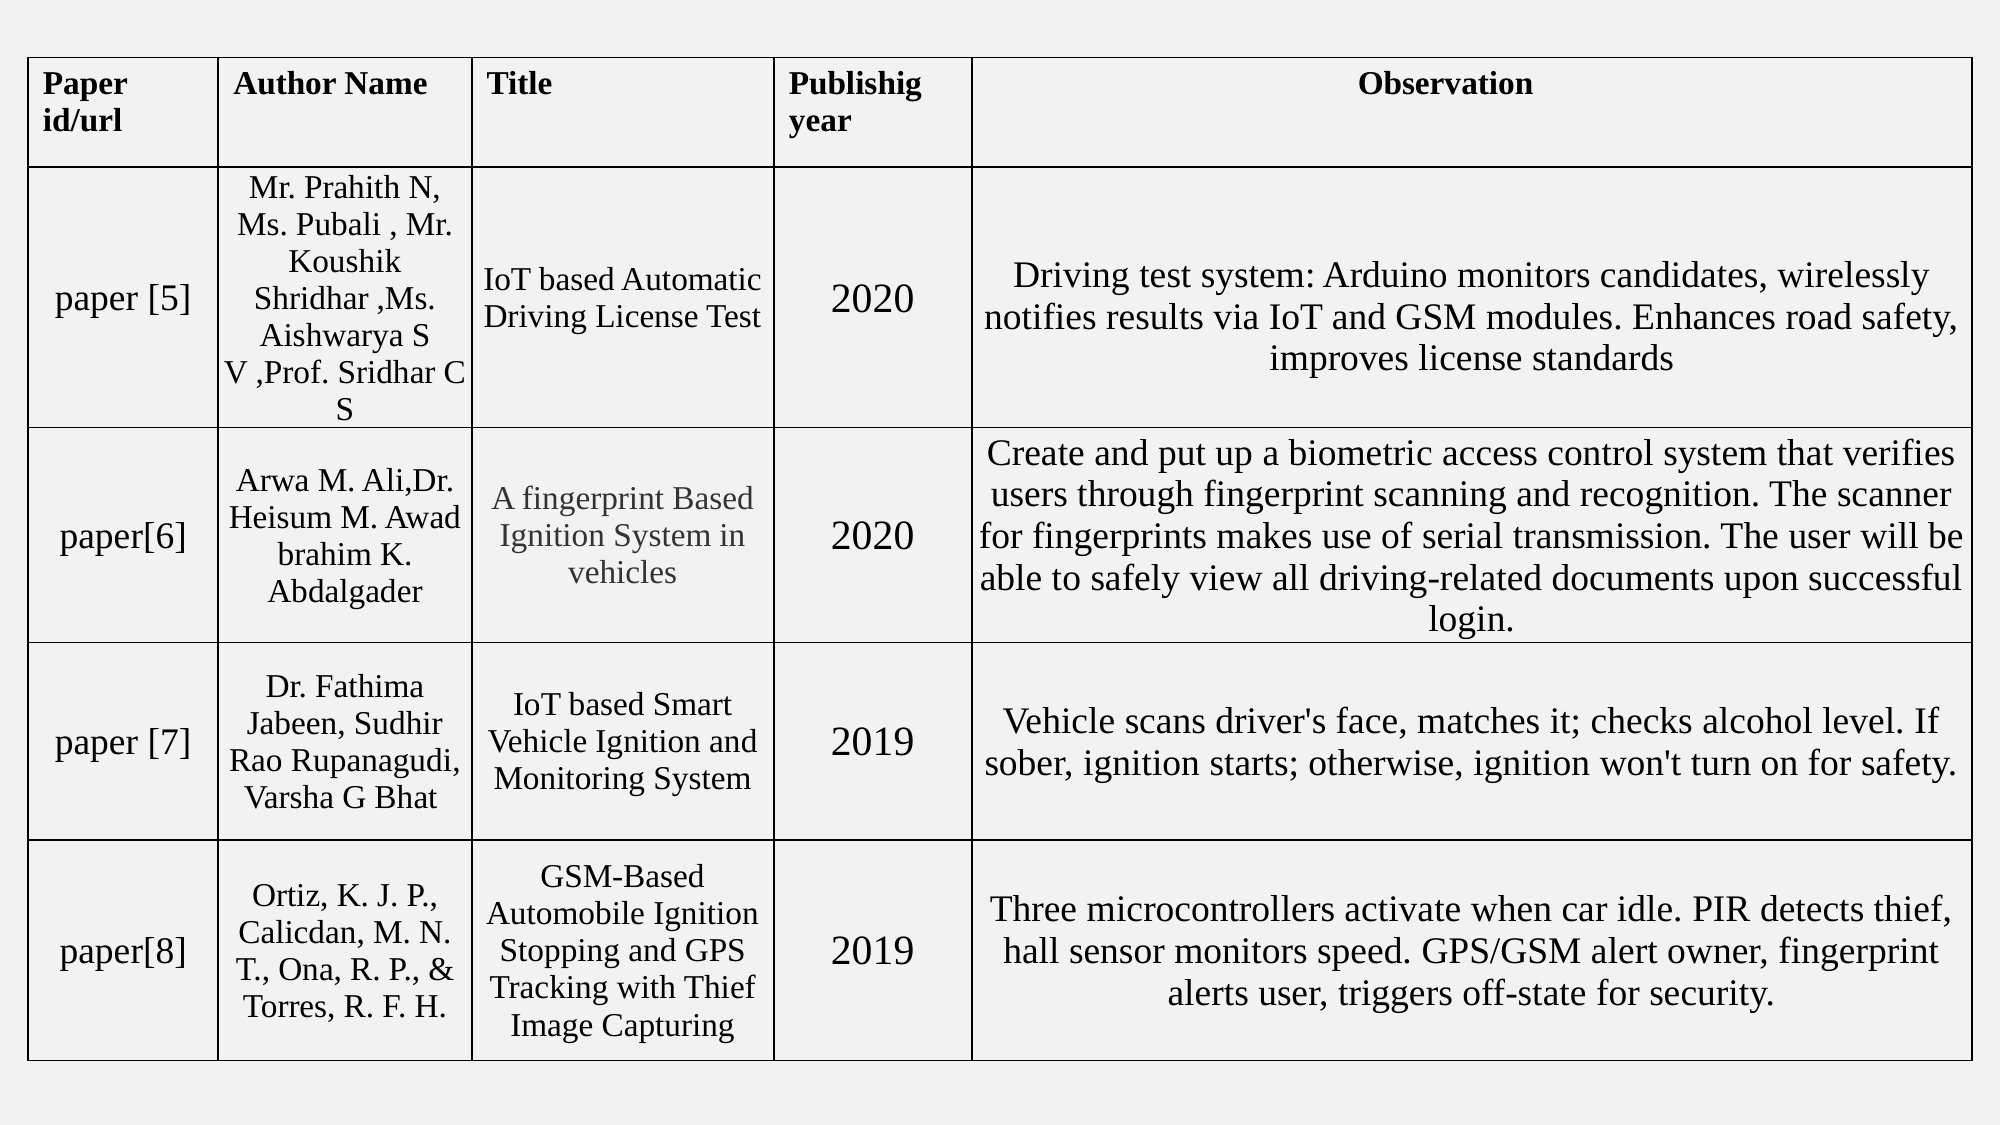

| Paper id/url | Author Name | Title | Publishig year | Observation |
| --- | --- | --- | --- | --- |
| paper [5] | Mr. Prahith N, Ms. Pubali , Mr. Koushik Shridhar ,Ms. Aishwarya S V ,Prof. Sridhar C S | IoT based Automatic Driving License Test | 2020 | Driving test system: Arduino monitors candidates, wirelessly notifies results via IoT and GSM modules. Enhances road safety, improves license standards |
| paper[6] | Arwa M. Ali,Dr. Heisum M. Awad brahim K. Abdalgader | A fingerprint Based Ignition System in vehicles | 2020 | Create and put up a biometric access control system that verifies users through fingerprint scanning and recognition. The scanner for fingerprints makes use of serial transmission. The user will be able to safely view all driving-related documents upon successful login. |
| paper [7] | Dr. Fathima Jabeen, Sudhir Rao Rupanagudi, Varsha G Bhat | IoT based Smart Vehicle Ignition and Monitoring System | 2019 | Vehicle scans driver's face, matches it; checks alcohol level. If sober, ignition starts; otherwise, ignition won't turn on for safety. |
| paper[8] | Ortiz, K. J. P., Calicdan, M. N. T., Ona, R. P., & Torres, R. F. H. | GSM-Based Automobile Ignition Stopping and GPS Tracking with Thief Image Capturing | 2019 | Three microcontrollers activate when car idle. PIR detects thief, hall sensor monitors speed. GPS/GSM alert owner, fingerprint alerts user, triggers off-state for security. |